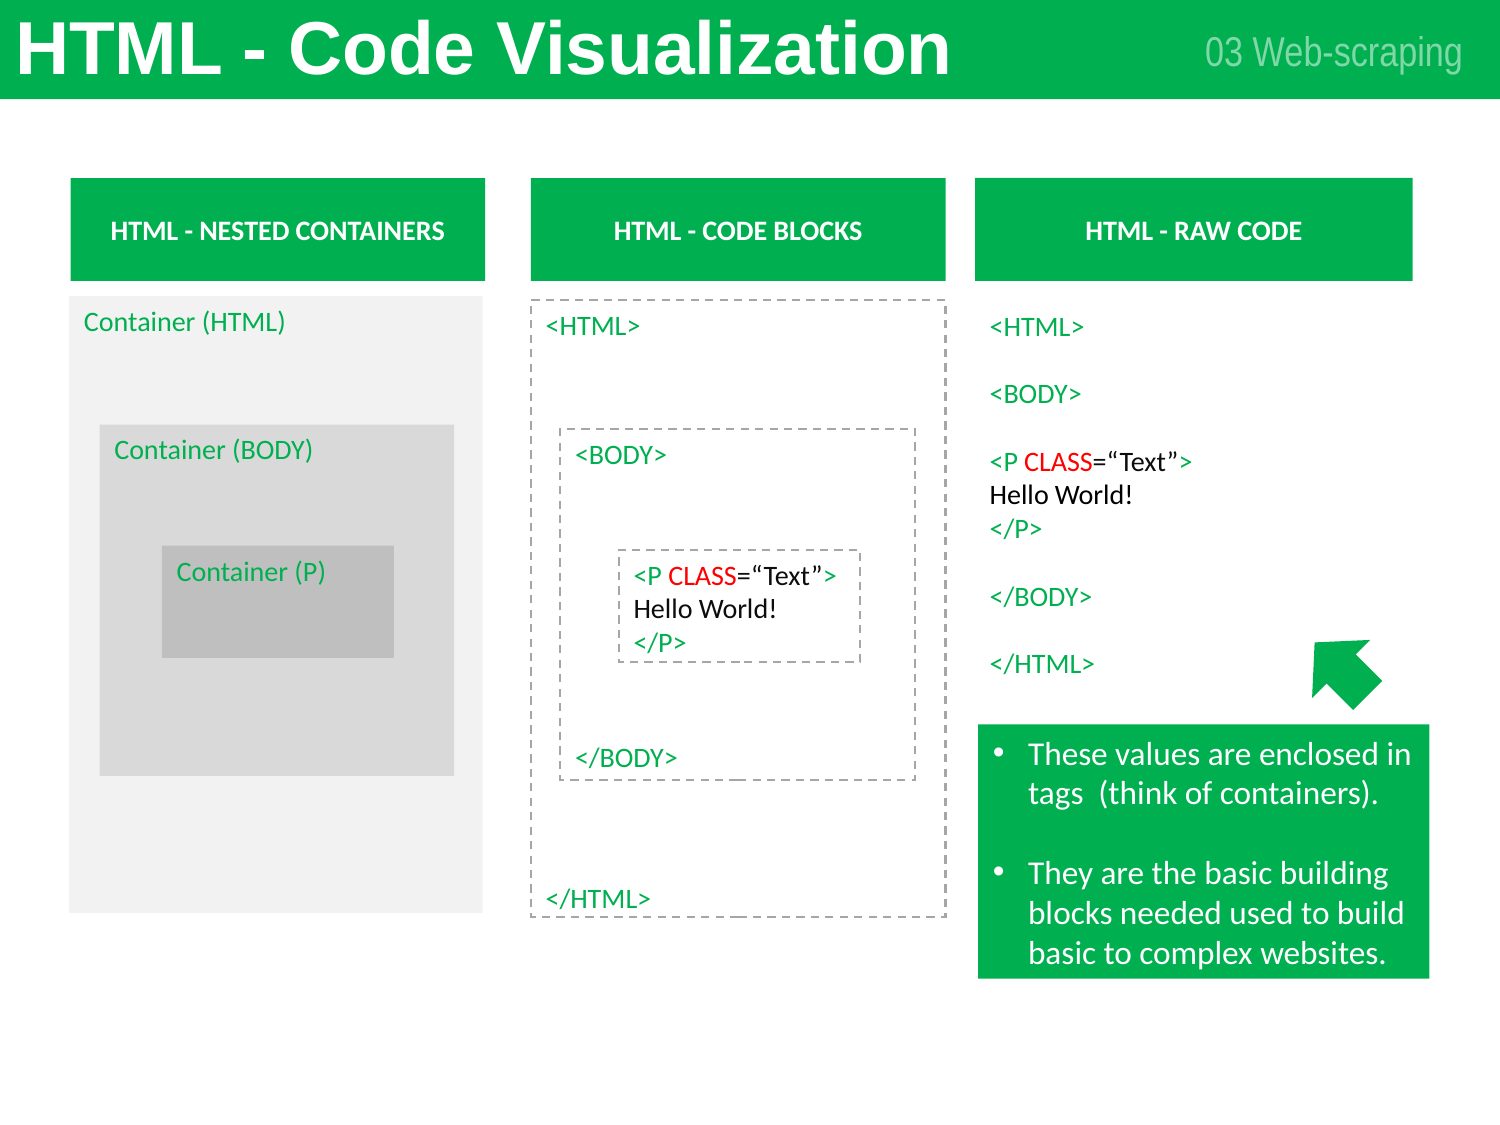

# HTML - Code Visualization
03 Web-scraping
HTML - RAW CODE
HTML - NESTED CONTAINERS
HTML - CODE BLOCKS
Container (HTML)
<HTML>

</HTML>
<HTML>

<BODY>

<P CLASS=“Text”>
Hello World!
</P>

</BODY>

</HTML>
Container (BODY)
<BODY>

</BODY>

Container (P)
<P CLASS=“Text”>
Hello World!
</P>

These values are enclosed in tags  (think of containers).

They are the basic building blocks needed used to build basic to complex websites.